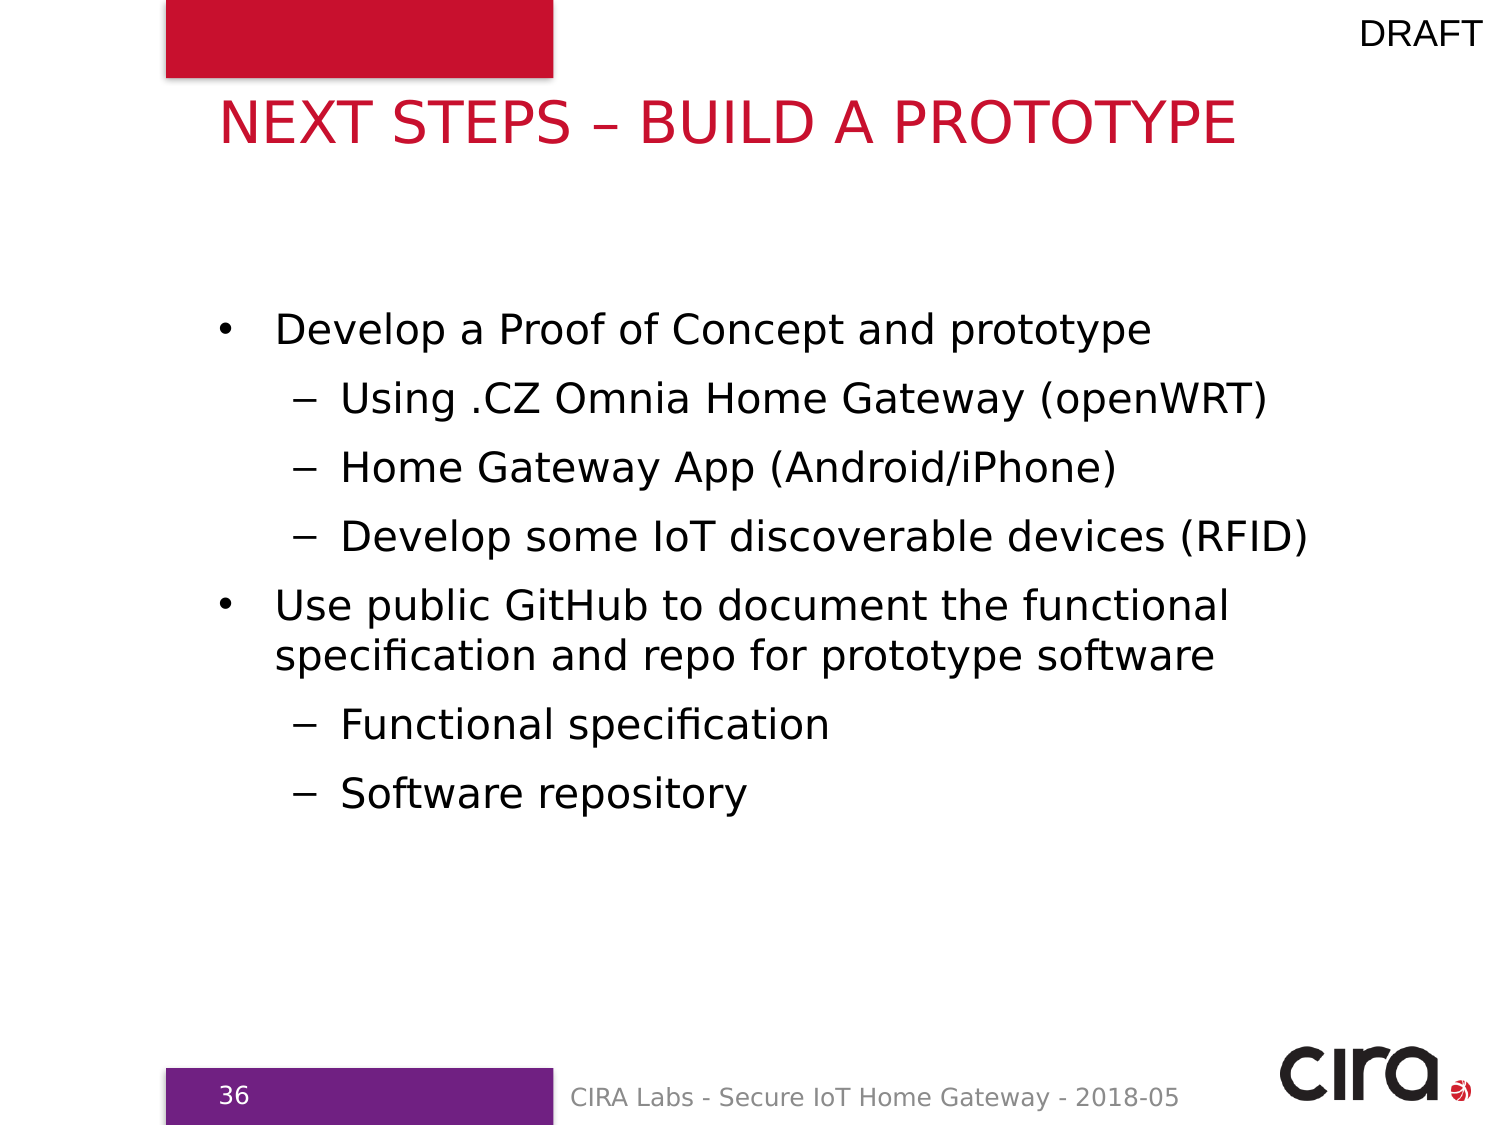

# Next Steps – build a PRototype
Develop a Proof of Concept and prototype
Using .CZ Omnia Home Gateway (openWRT)
Home Gateway App (Android/iPhone)
Develop some IoT discoverable devices (RFID)
Use public GitHub to document the functional specification and repo for prototype software
Functional specification
Software repository
36
CIRA Labs - Secure IoT Home Gateway - 2018-05